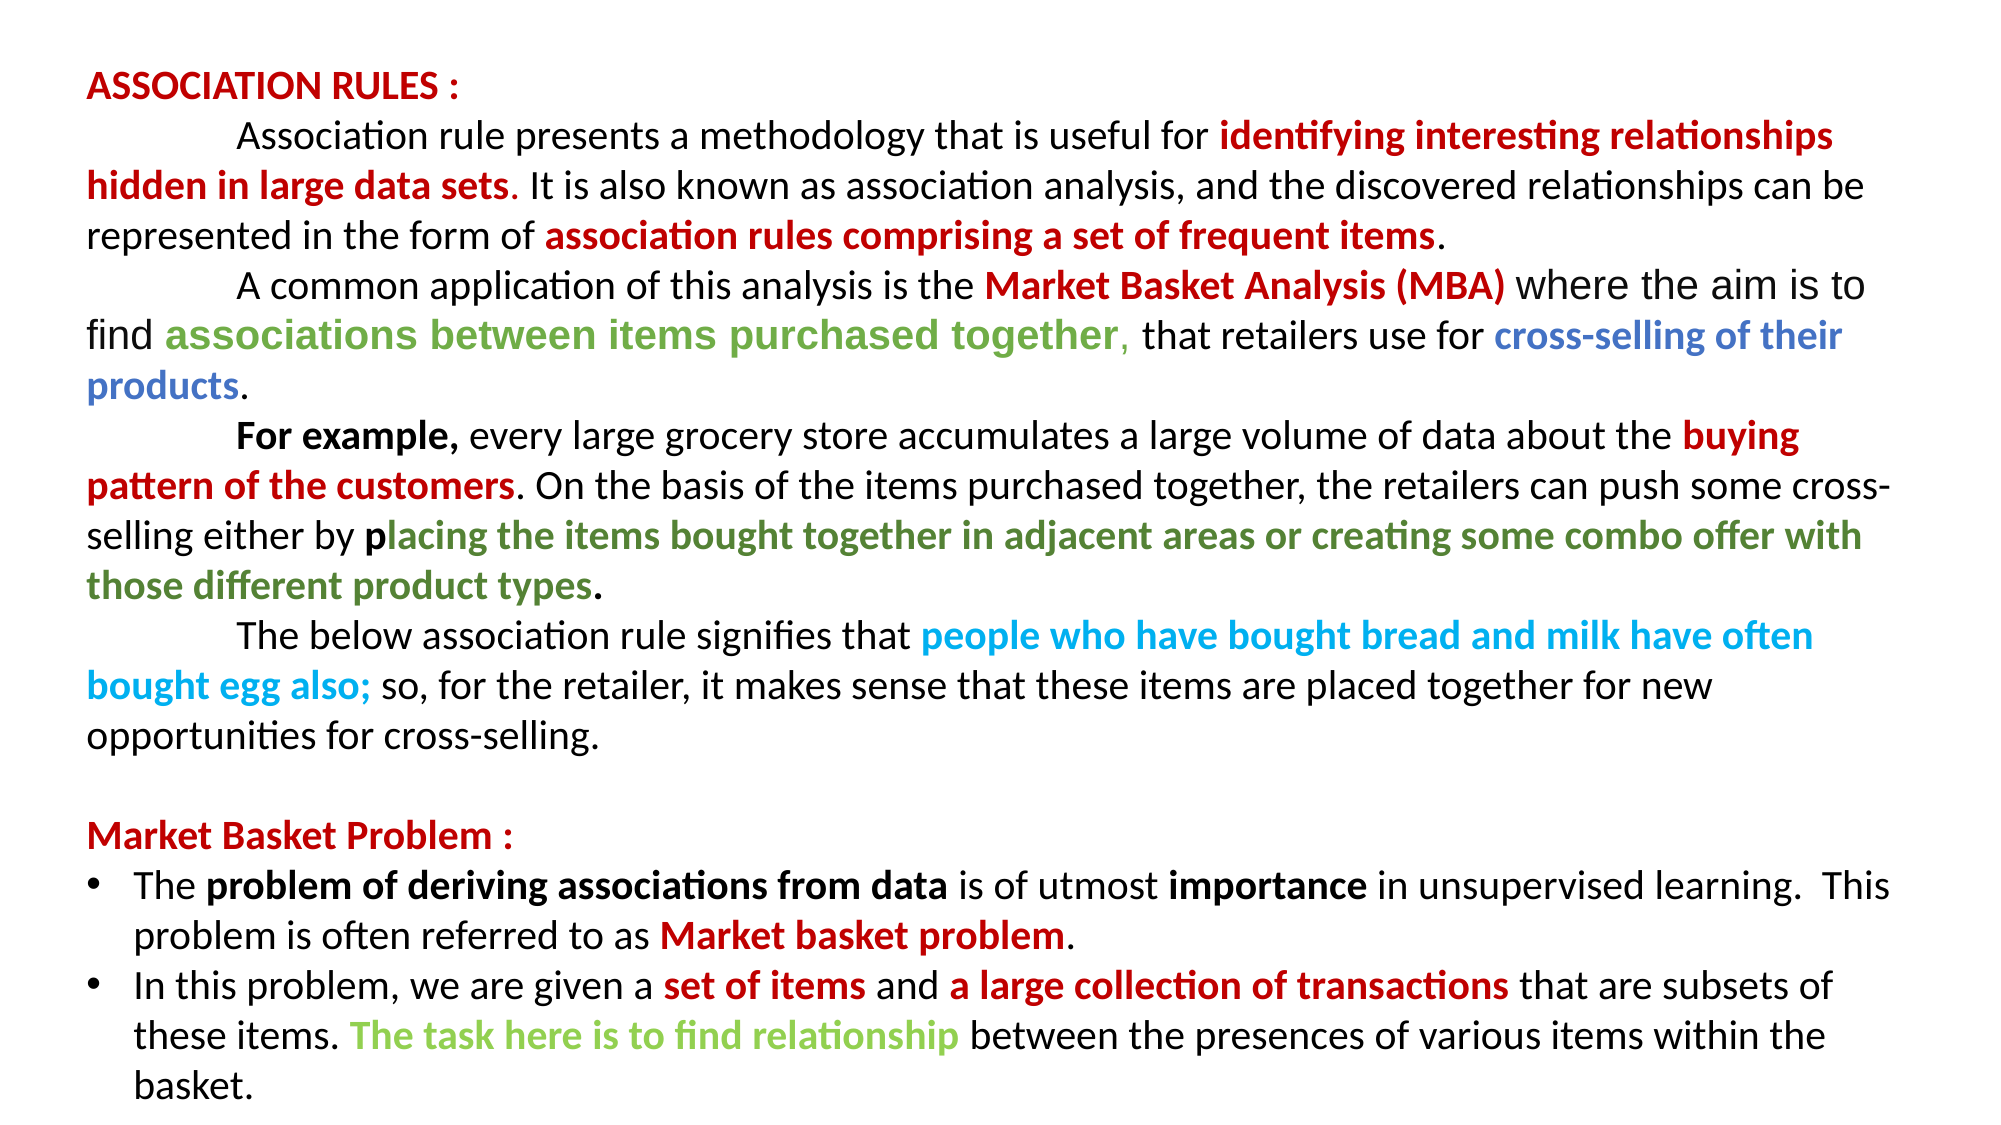

ASSOCIATION RULES :
	Association rule presents a methodology that is useful for identifying interesting relationships hidden in large data sets. It is also known as association analysis, and the discovered relationships can be represented in the form of association rules comprising a set of frequent items.
	A common application of this analysis is the Market Basket Analysis (MBA) where the aim is to find associations between items purchased together, that retailers use for cross-selling of their products.
	For example, every large grocery store accumulates a large volume of data about the buying pattern of the customers. On the basis of the items purchased together, the retailers can push some cross-selling either by placing the items bought together in adjacent areas or creating some combo offer with those different product types.
	The below association rule signifies that people who have bought bread and milk have often bought egg also; so, for the retailer, it makes sense that these items are placed together for new opportunities for cross-selling.

Market Basket Problem :
The problem of deriving associations from data is of utmost importance in unsupervised learning.  This problem is often referred to as Market basket problem.
In this problem, we are given a set of items and a large collection of transactions that are subsets of these items. The task here is to find relationship between the presences of various items within the basket.